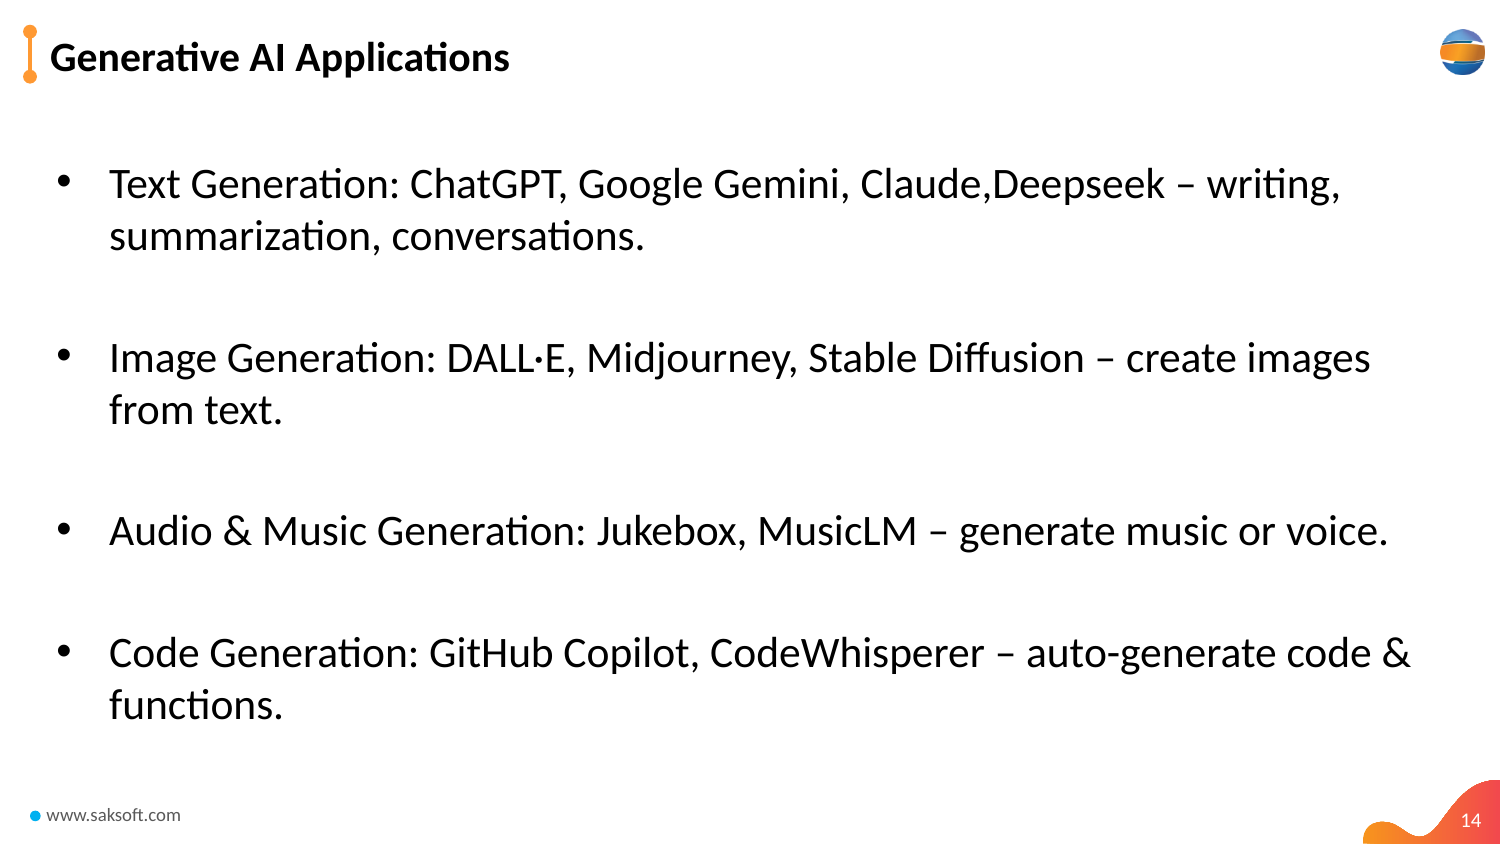

# Generative AI Applications
Text Generation: ChatGPT, Google Gemini, Claude,Deepseek – writing, summarization, conversations.

Image Generation: DALL·E, Midjourney, Stable Diffusion – create images from text.

Audio & Music Generation: Jukebox, MusicLM – generate music or voice.

Code Generation: GitHub Copilot, CodeWhisperer – auto-generate code & functions.
14